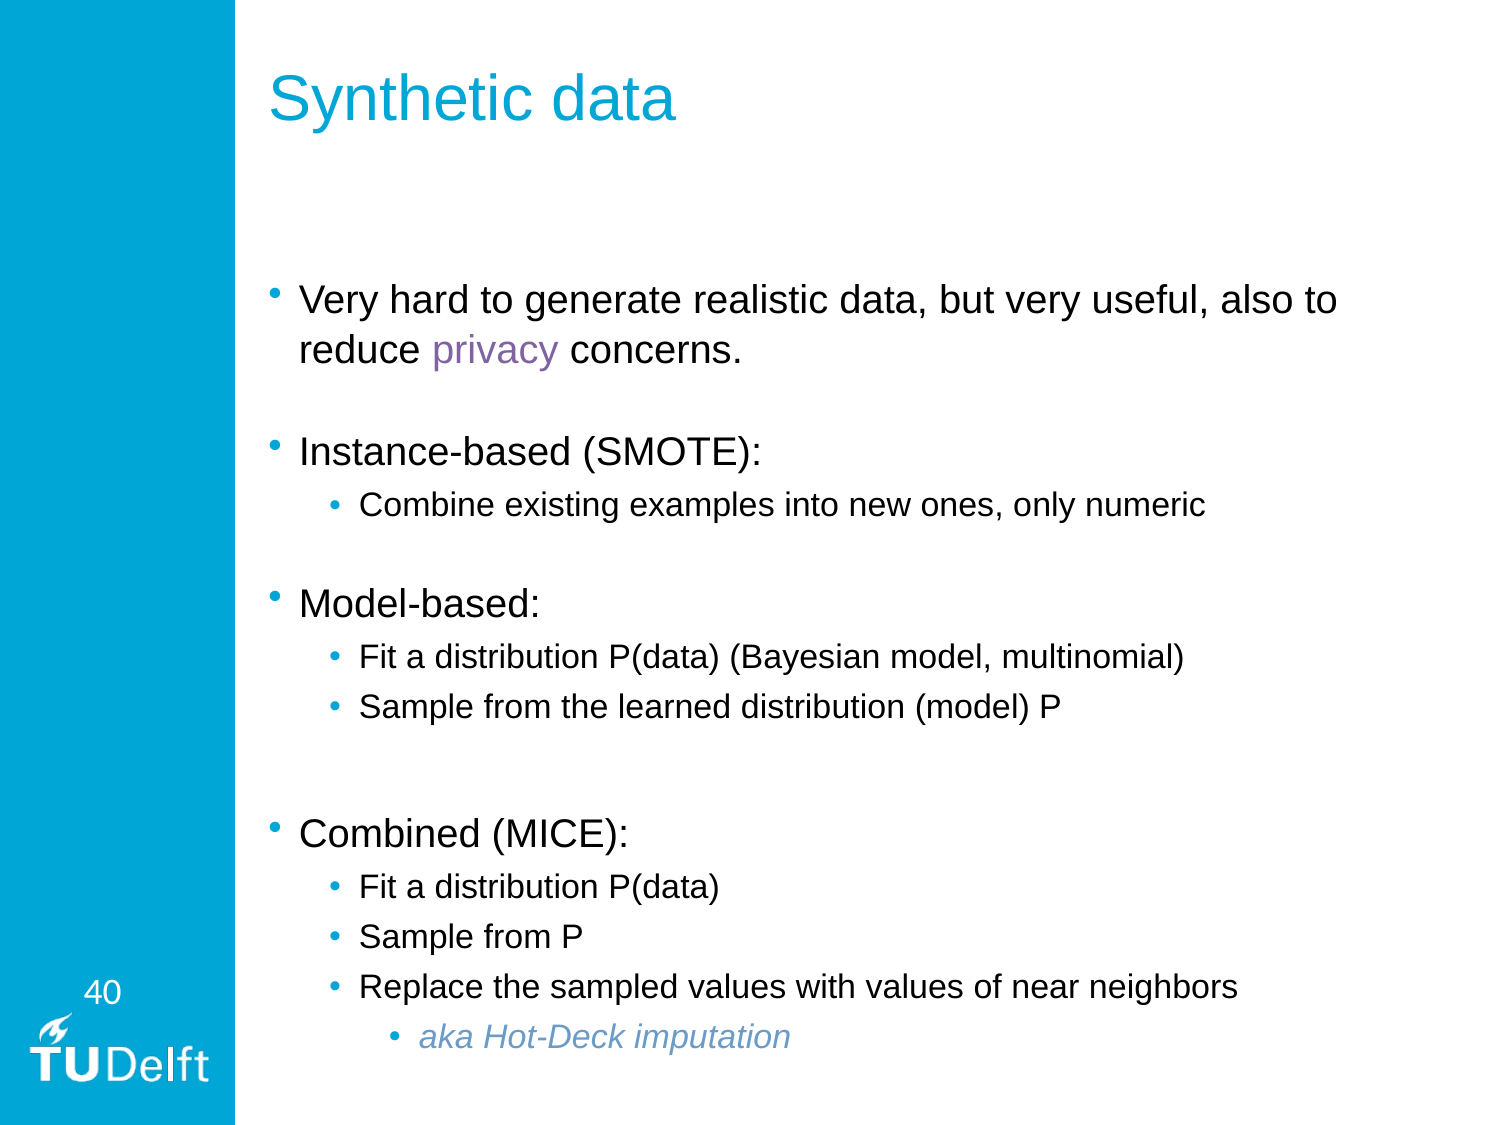

# Synthetic data
Very hard to generate realistic data, but very useful, also to reduce privacy concerns.

Instance-based (SMOTE):
Combine existing examples into new ones, only numeric

Model-based:
Fit a distribution P(data) (Bayesian model, multinomial)
Sample from the learned distribution (model) P

Combined (MICE):
Fit a distribution P(data)
Sample from P
Replace the sampled values with values of near neighbors
aka Hot-Deck imputation